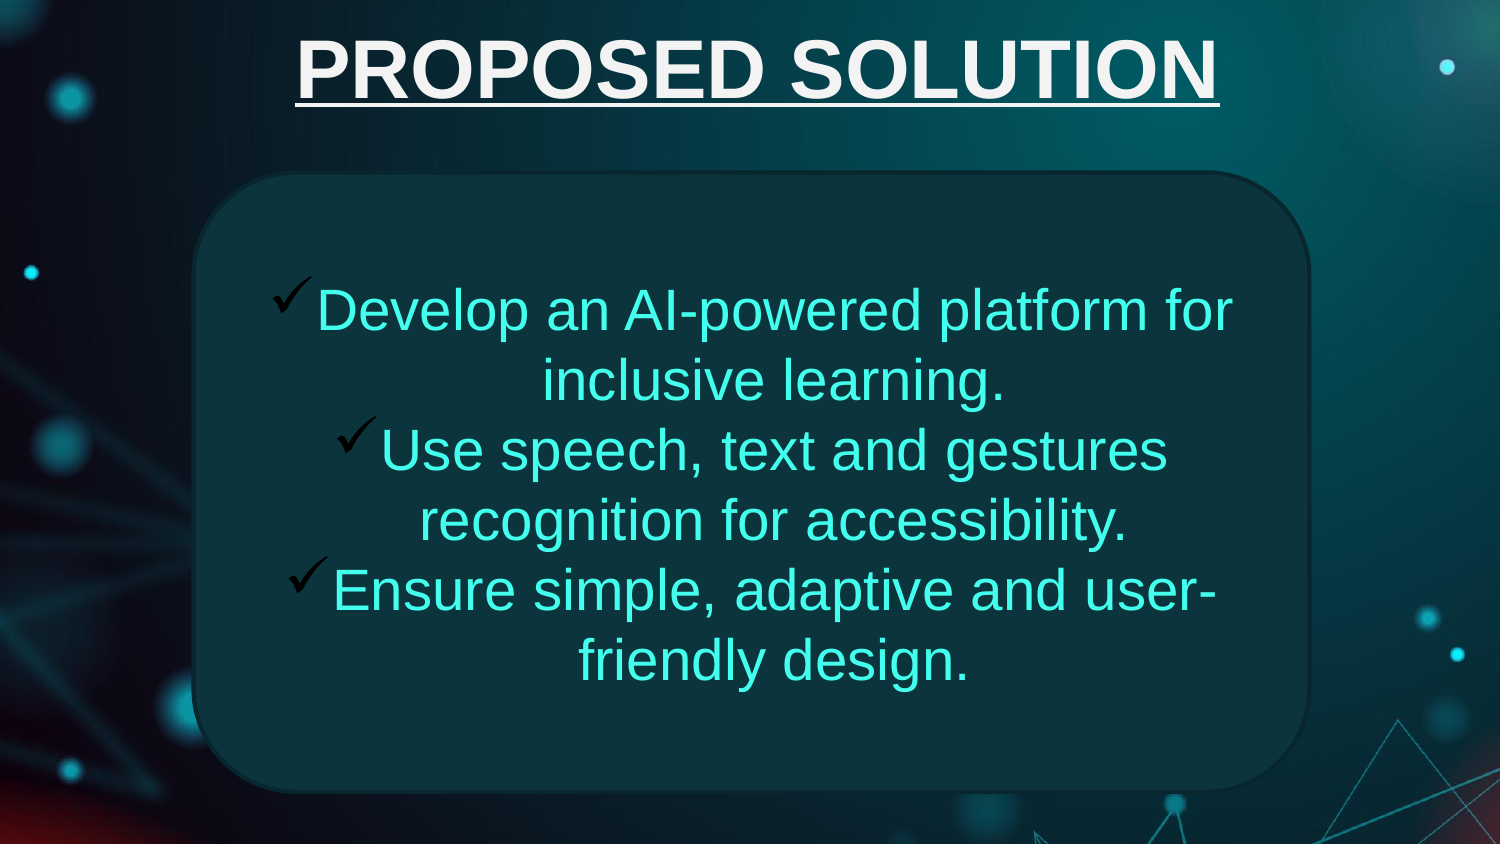

# PROPOSED SOLUTION
Develop an AI-powered platform for inclusive learning.
Use speech, text and gestures recognition for accessibility.
Ensure simple, adaptive and user-friendly design.